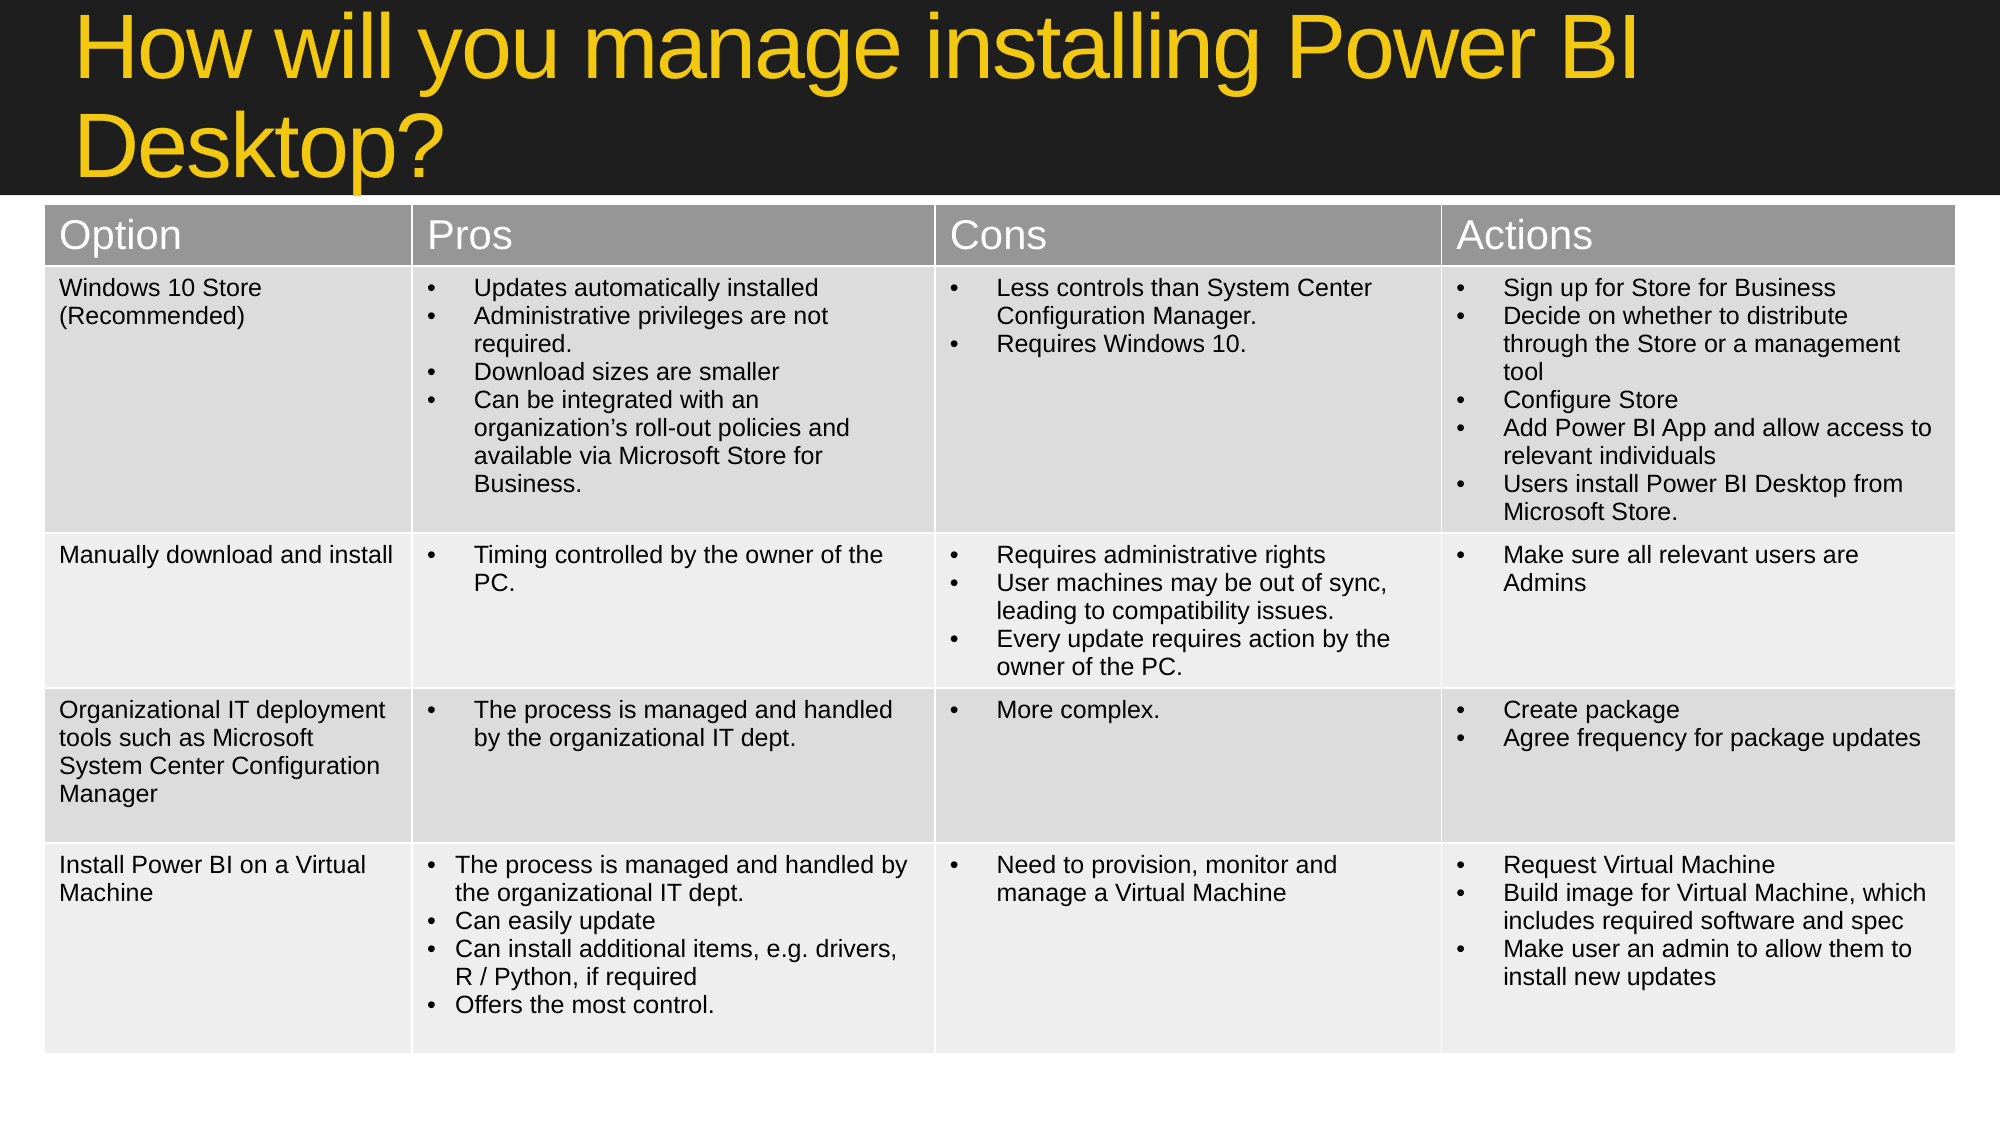

# How will you manage installing Power BI Desktop?
| Option | Pros | Cons | Actions |
| --- | --- | --- | --- |
| Windows 10 Store (Recommended) | Updates automatically installed Administrative privileges are not required. Download sizes are smaller Can be integrated with an organization’s roll-out policies and available via Microsoft Store for Business. | Less controls than System Center Configuration Manager. Requires Windows 10. | Sign up for Store for Business Decide on whether to distribute through the Store or a management tool Configure Store Add Power BI App and allow access to relevant individuals Users install Power BI Desktop from Microsoft Store. |
| Manually download and install | Timing controlled by the owner of the PC. | Requires administrative rights User machines may be out of sync, leading to compatibility issues. Every update requires action by the owner of the PC. | Make sure all relevant users are Admins |
| Organizational IT deployment tools such as Microsoft System Center Configuration Manager | The process is managed and handled by the organizational IT dept. | More complex. | Create package Agree frequency for package updates |
| Install Power BI on a Virtual Machine | The process is managed and handled by the organizational IT dept. Can easily update Can install additional items, e.g. drivers, R / Python, if required Offers the most control. | Need to provision, monitor and manage a Virtual Machine | Request Virtual Machine Build image for Virtual Machine, which includes required software and spec Make user an admin to allow them to install new updates |